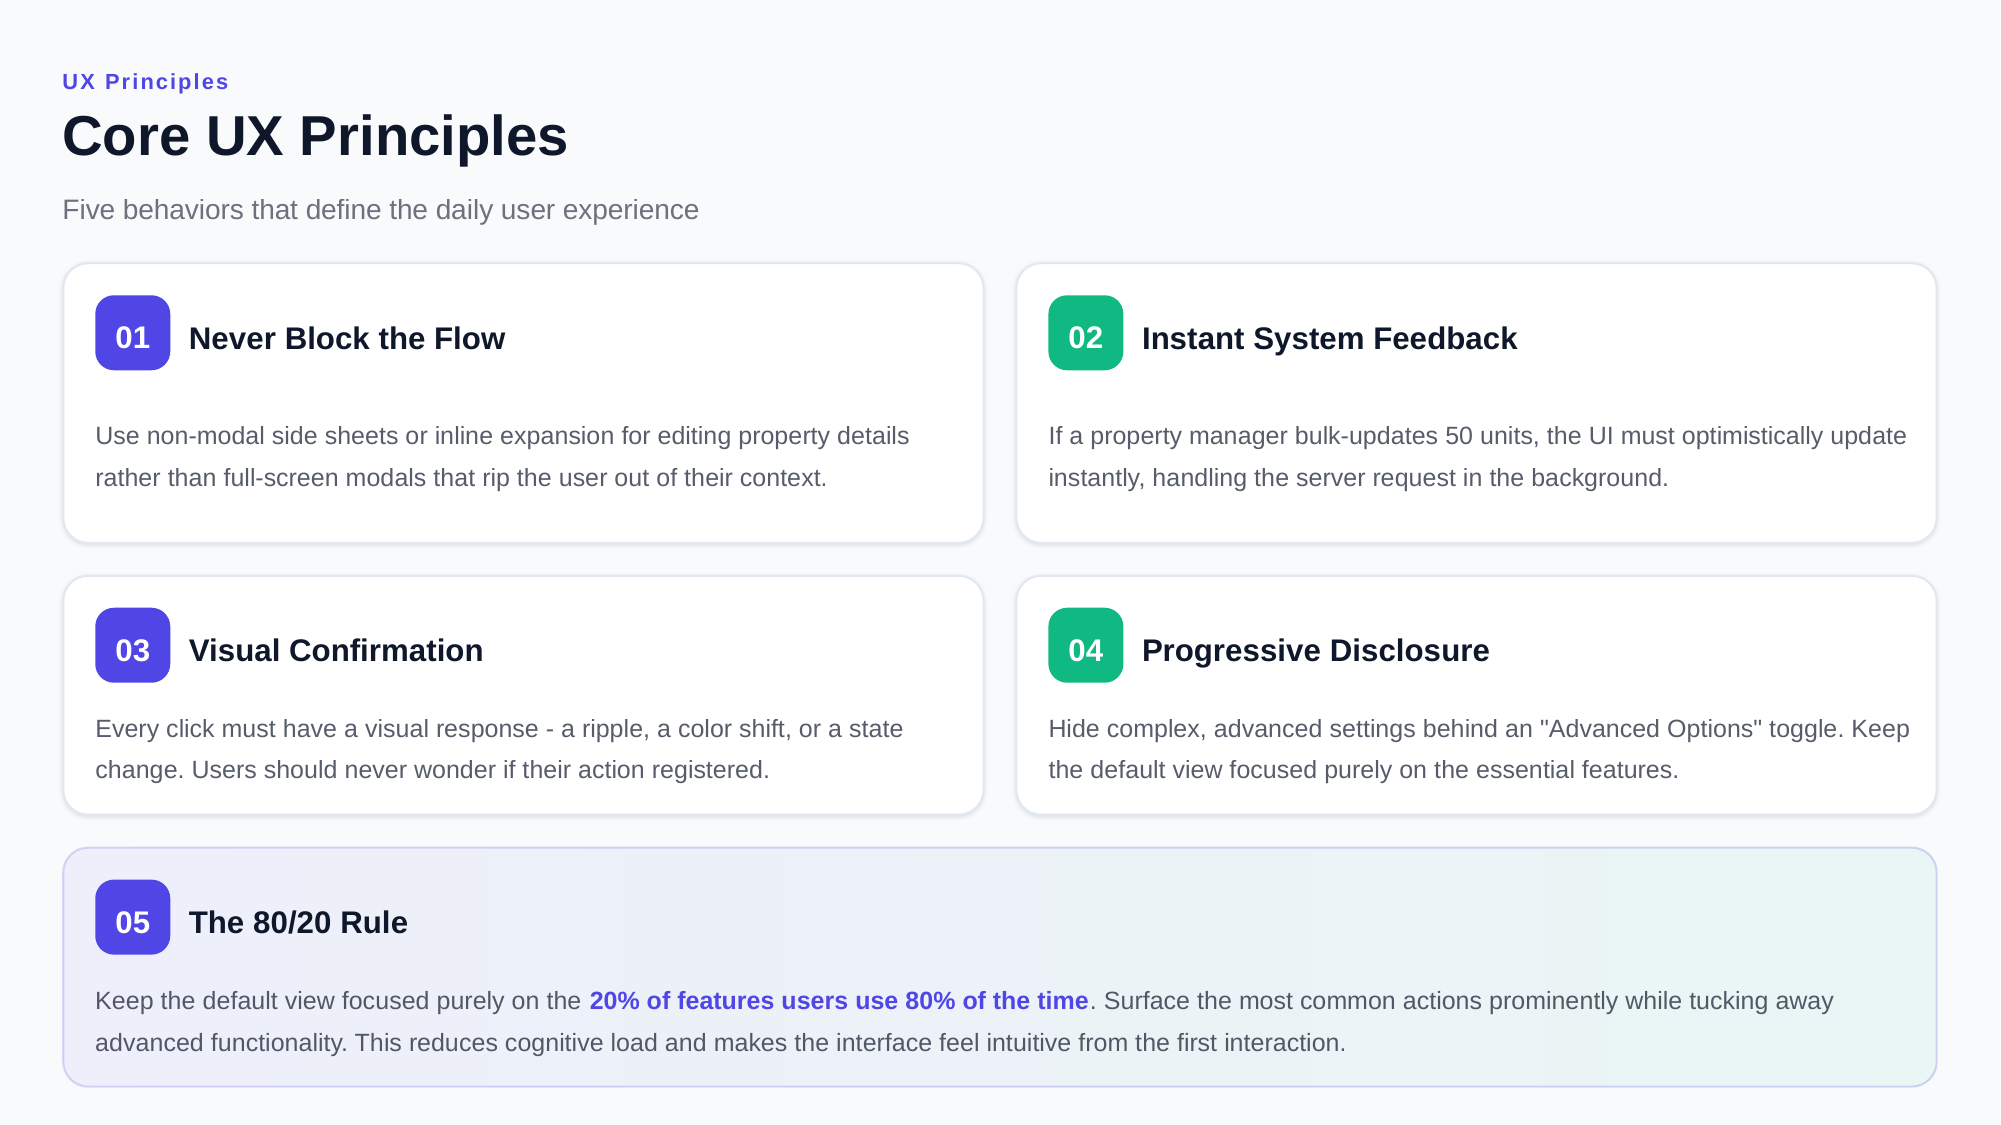

UX Principles
Core UX Principles
Five behaviors that define the daily user experience

01

02

Never Block the Flow
Instant System Feedback
Use non-modal side sheets or inline expansion for editing property details rather than full-screen modals that rip the user out of their context.
If a property manager bulk-updates 50 units, the UI must optimistically update instantly, handling the server request in the background.

03

04

Visual Confirmation
Progressive Disclosure
Every click must have a visual response - a ripple, a color shift, or a state change. Users should never wonder if their action registered.
Hide complex, advanced settings behind an "Advanced Options" toggle. Keep the default view focused purely on the essential features.

05

The 80/20 Rule
Keep the default view focused purely on the 20% of features users use 80% of the time. Surface the most common actions prominently while tucking away advanced functionality. This reduces cognitive load and makes the interface feel intuitive from the first interaction.